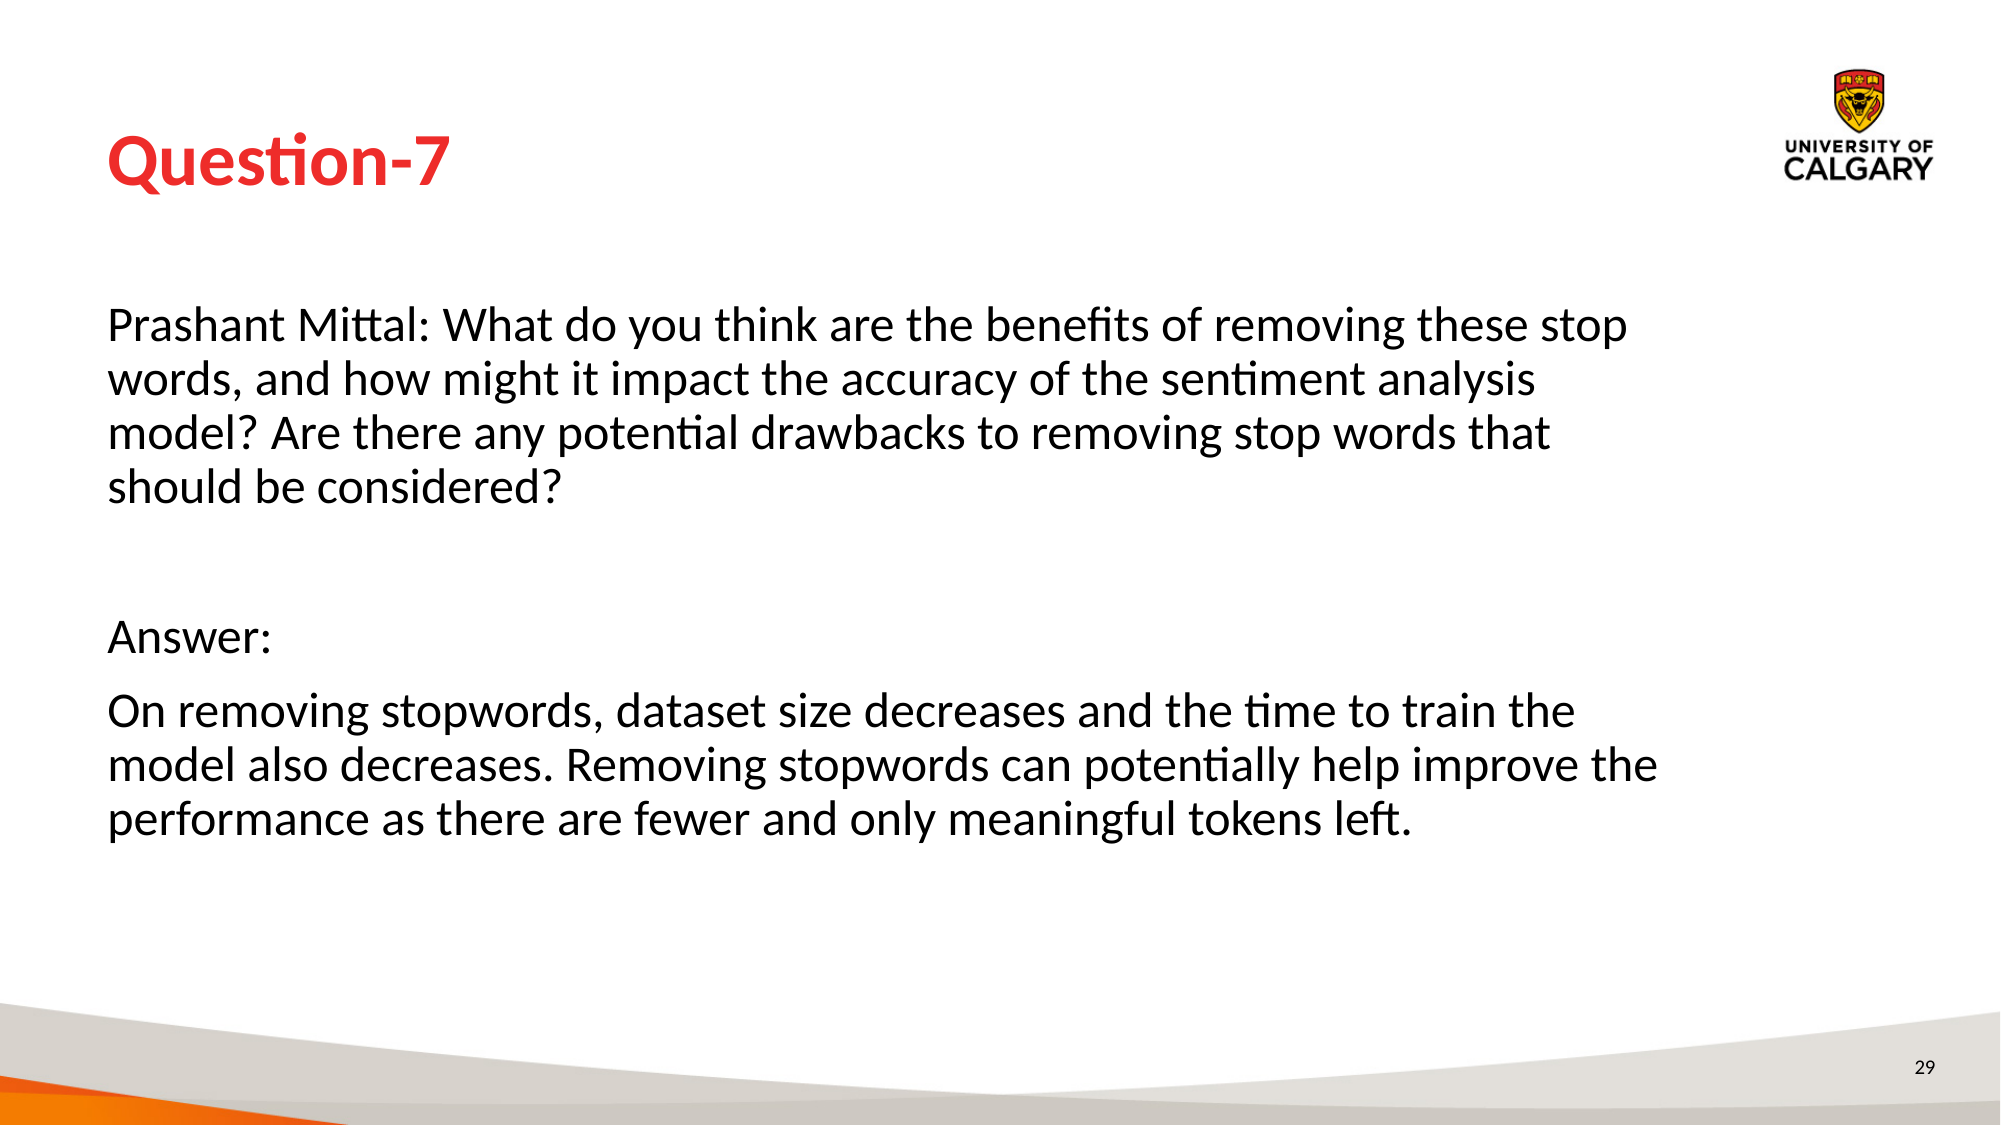

# Question-7
Prashant Mittal: What do you think are the benefits of removing these stop words, and how might it impact the accuracy of the sentiment analysis model? Are there any potential drawbacks to removing stop words that should be considered?

Answer:
On removing stopwords, dataset size decreases and the time to train the model also decreases. Removing stopwords can potentially help improve the performance as there are fewer and only meaningful tokens left.

29